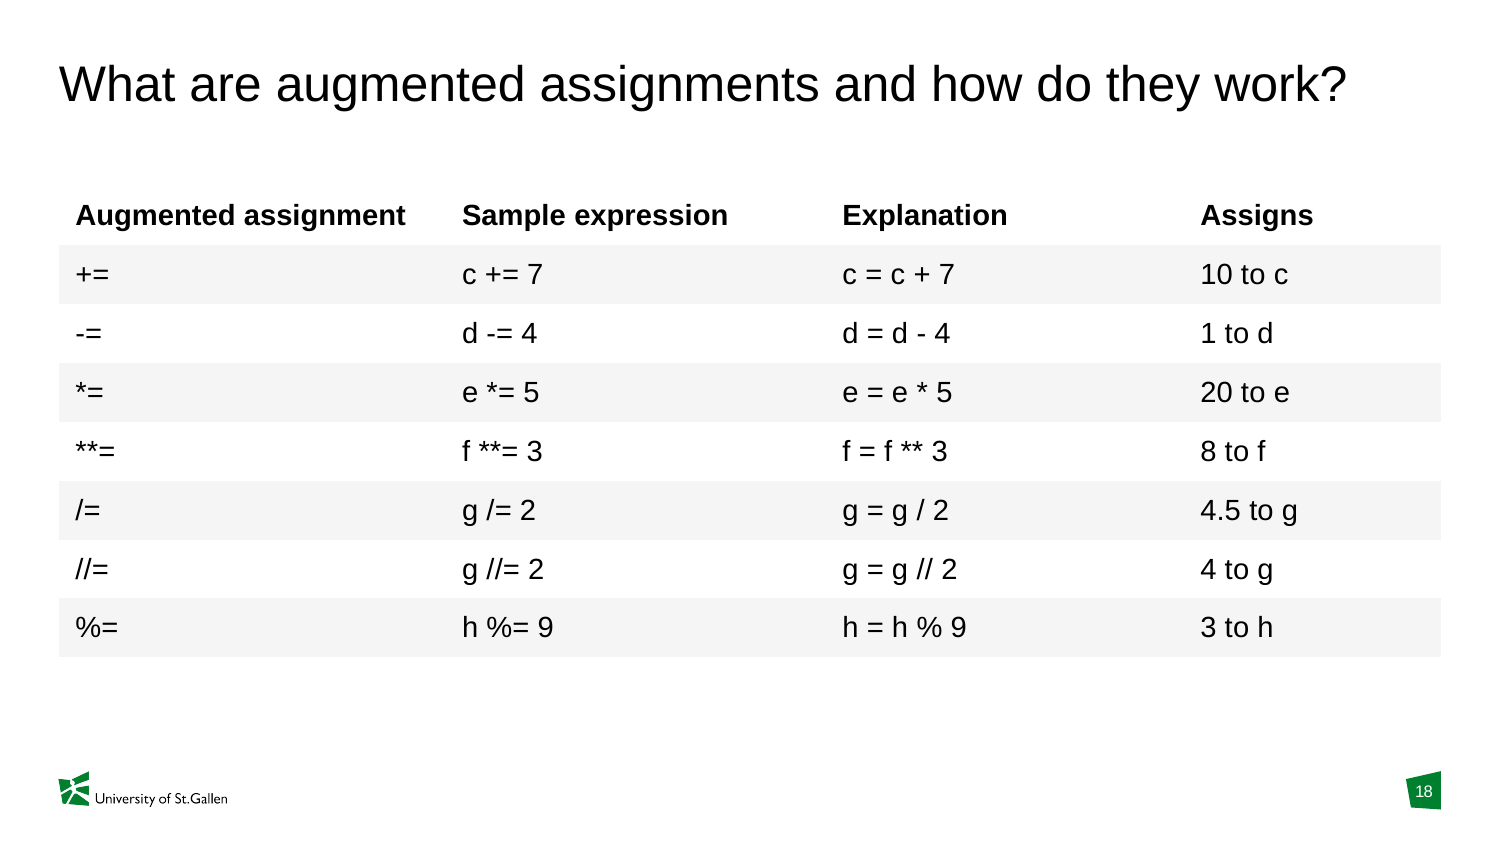

# What are augmented assignments and how do they work?
| Augmented assignment | Sample expression | Explanation | Assigns |
| --- | --- | --- | --- |
| += | c += 7 | c = c + 7 | 10 to c |
| -= | d -= 4 | d = d - 4 | 1 to d |
| \*= | e \*= 5 | e = e \* 5 | 20 to e |
| \*\*= | f \*\*= 3 | f = f \*\* 3 | 8 to f |
| /= | g /= 2 | g = g / 2 | 4.5 to g |
| //= | g //= 2 | g = g // 2 | 4 to g |
| %= | h %= 9 | h = h % 9 | 3 to h |
18